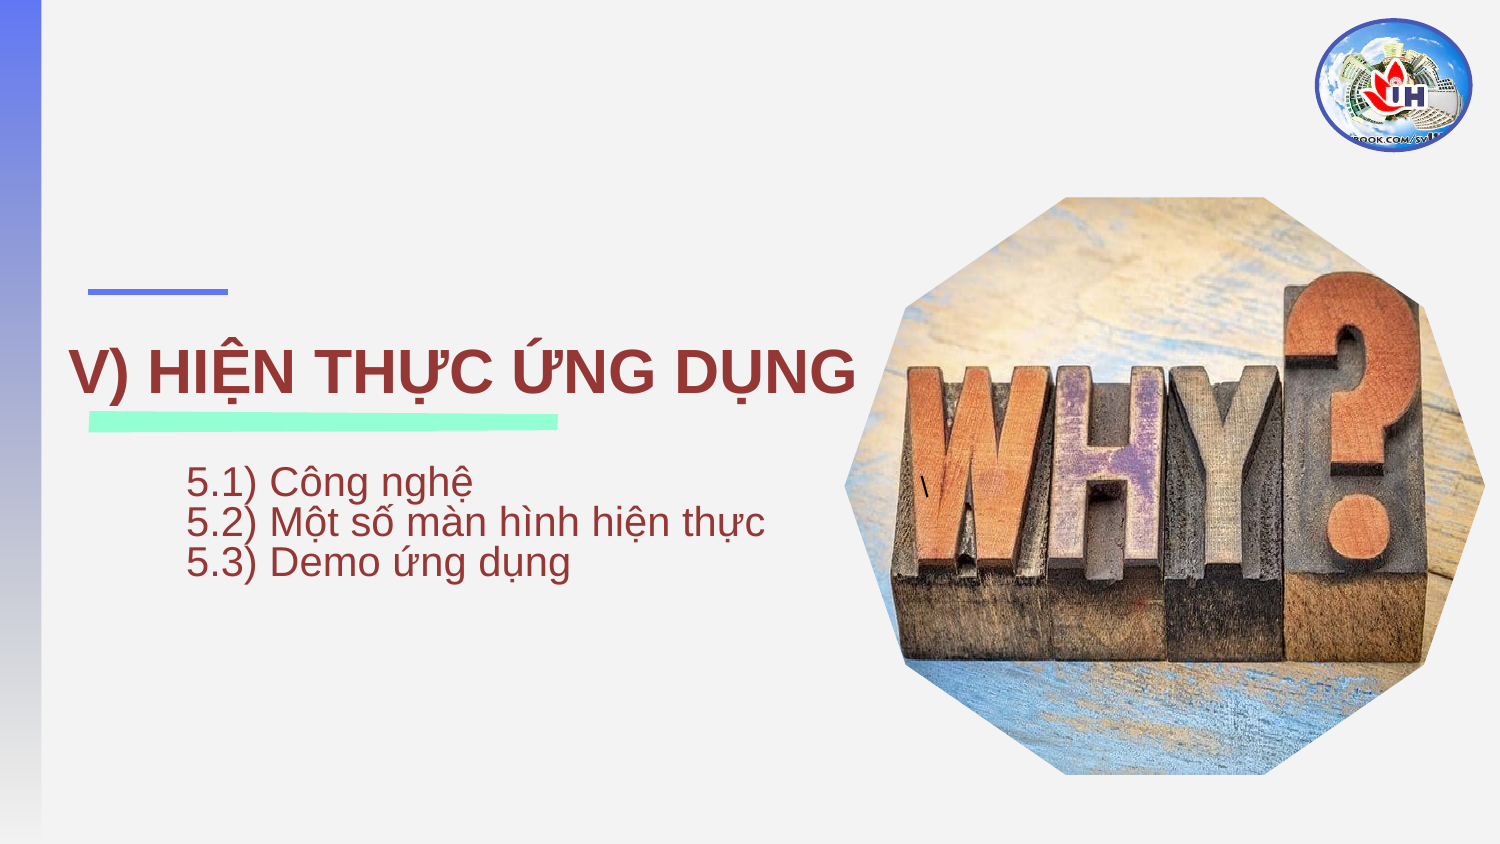

\
# V) HIỆN THỰC ỨNG DỤNG

5.1) Công nghệ
5.2) Một số màn hình hiện thực
5.3) Demo ứng dụng